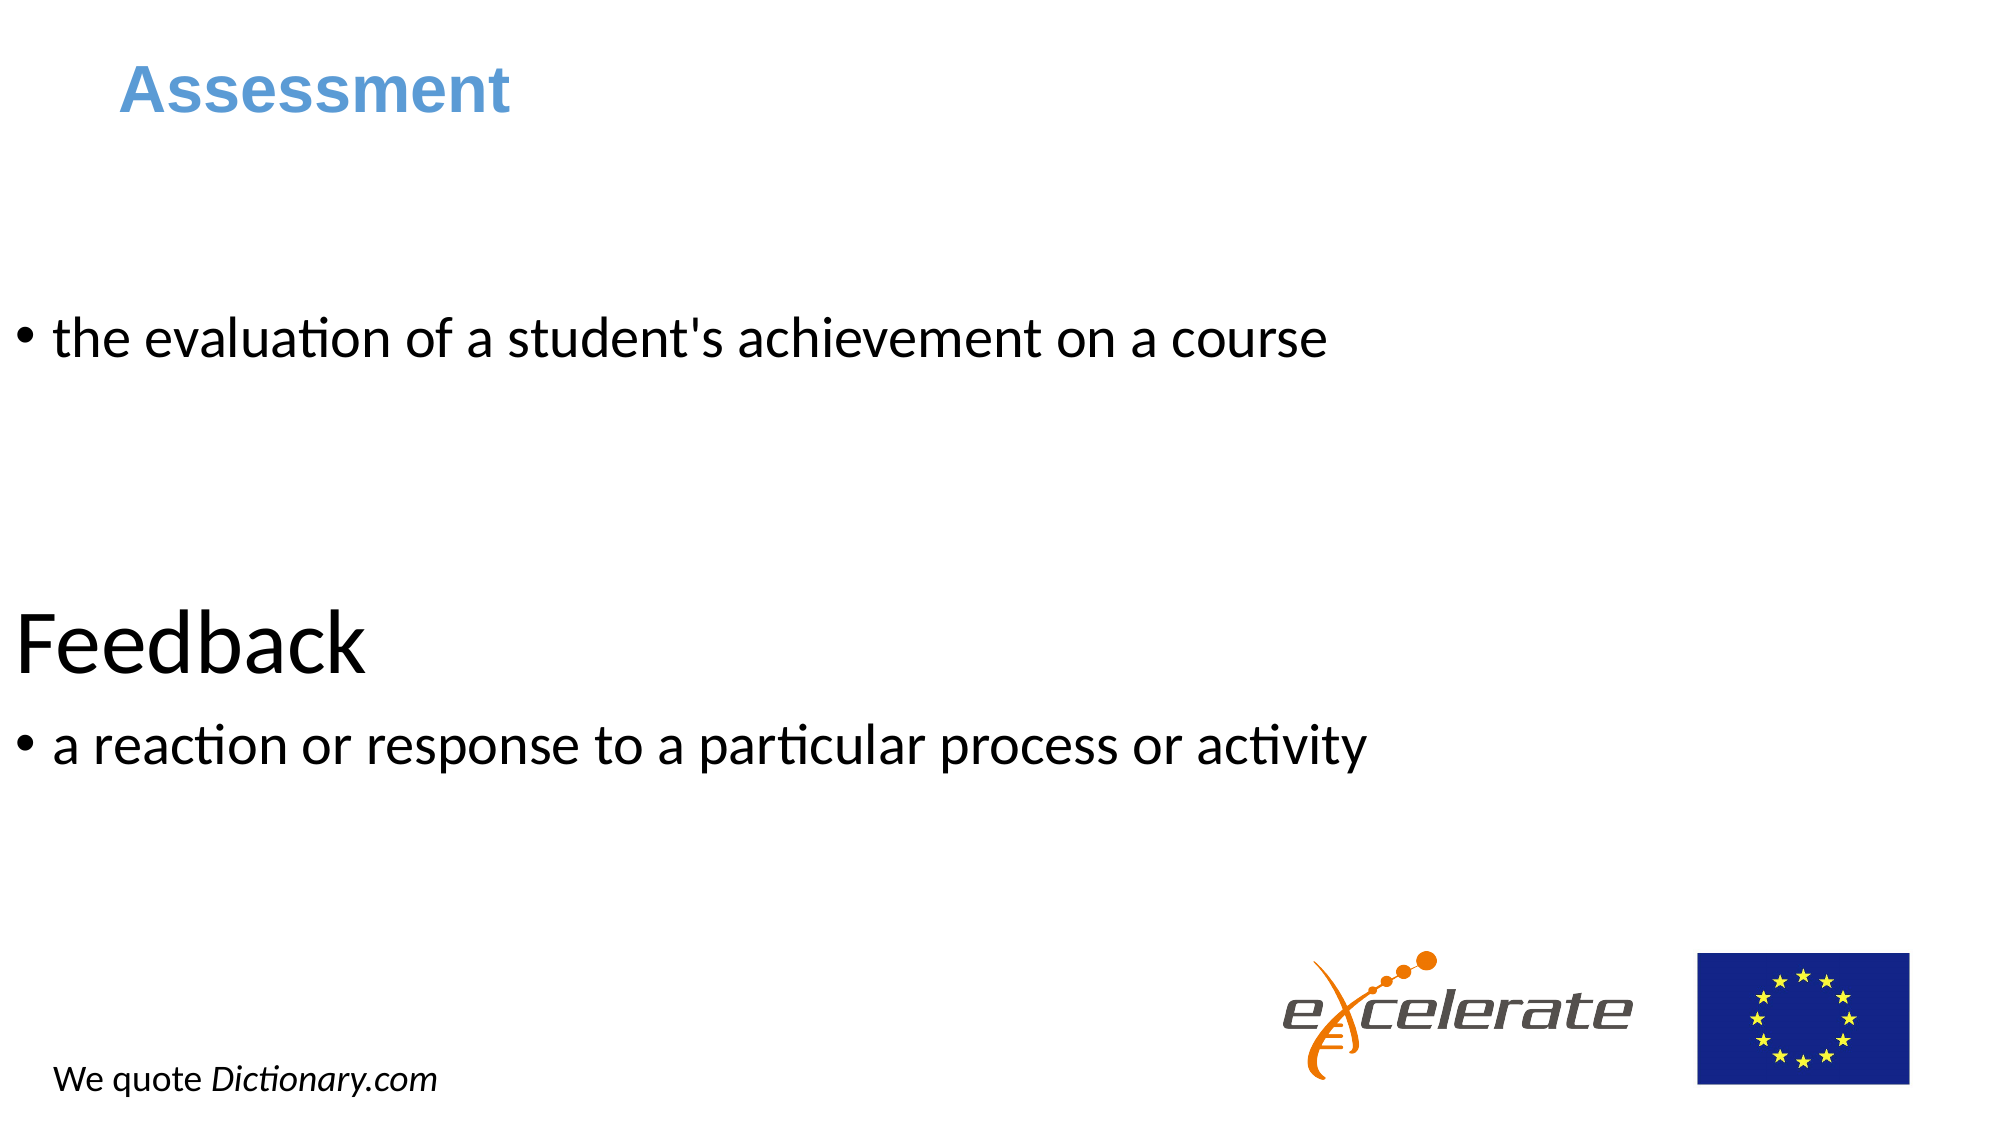

# Assessment
the evaluation of a student's achievement on a course

Feedback
a reaction or response to a particular process or activity
We quote Dictionary.com